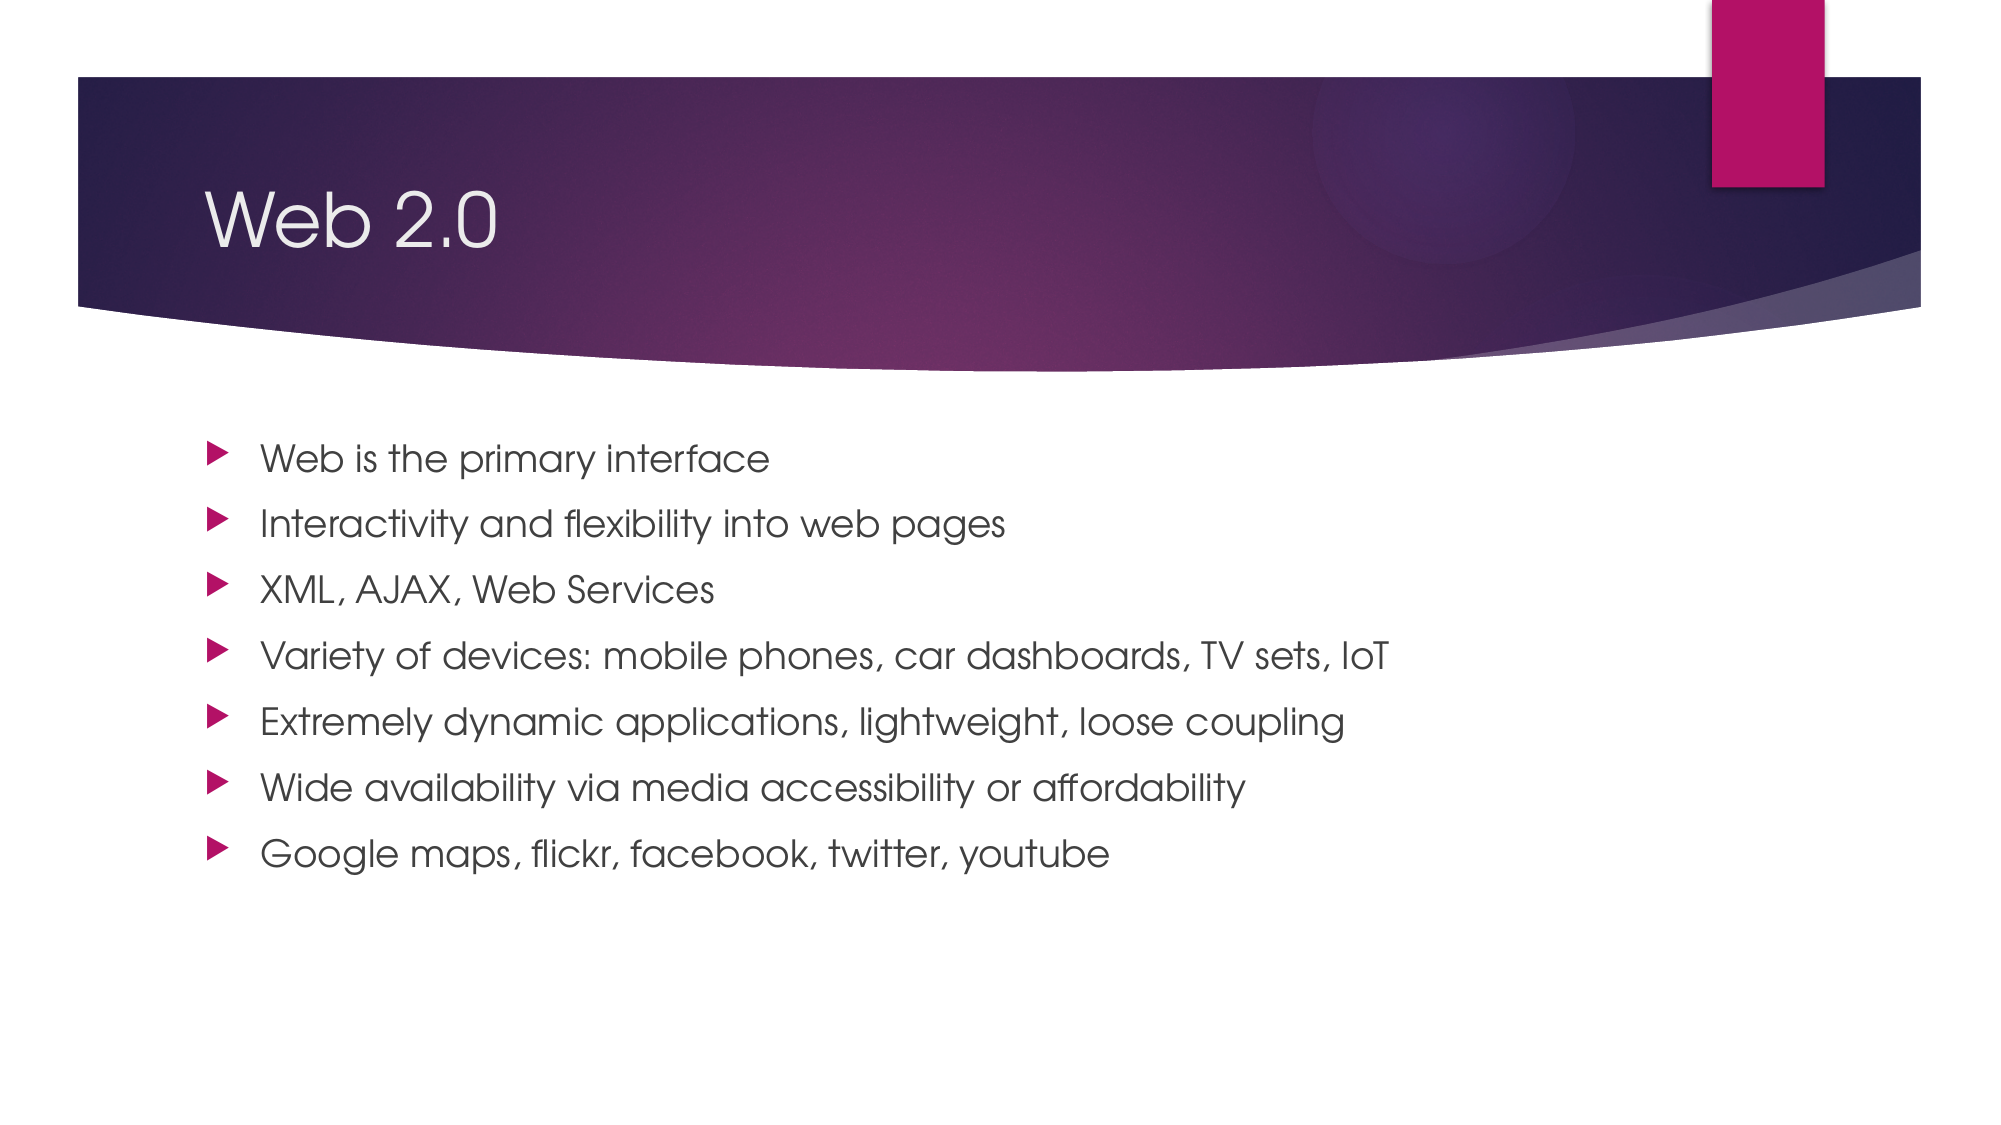

# Web 2.0
Web is the primary interface
Interactivity and flexibility into web pages
XML, AJAX, Web Services
Variety of devices: mobile phones, car dashboards, TV sets, IoT
Extremely dynamic applications, lightweight, loose coupling
Wide availability via media accessibility or affordability
Google maps, flickr, facebook, twitter, youtube